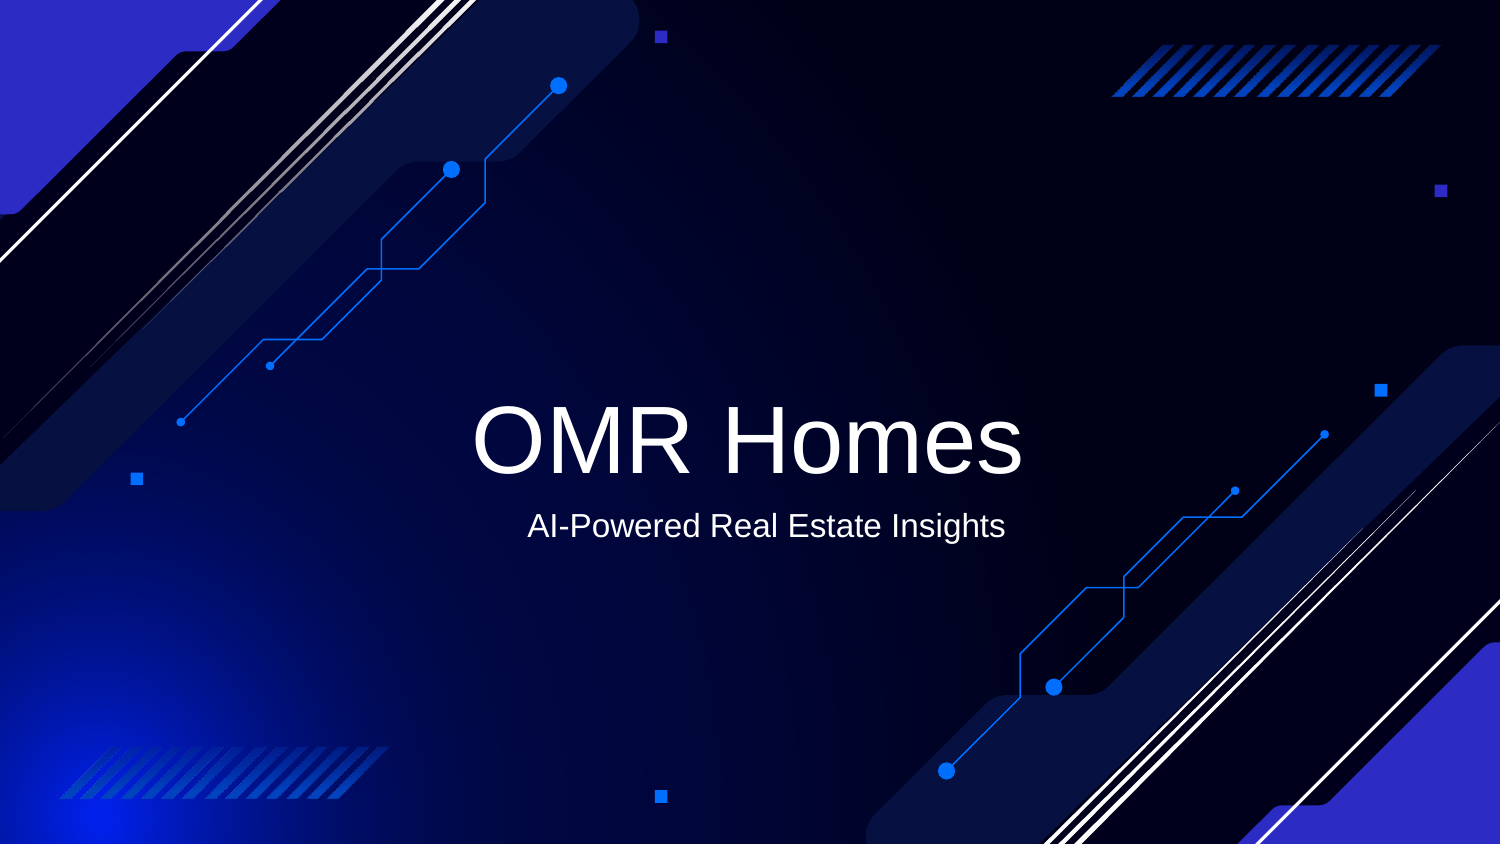

# OMR Homes
AI-Powered Real Estate Insights